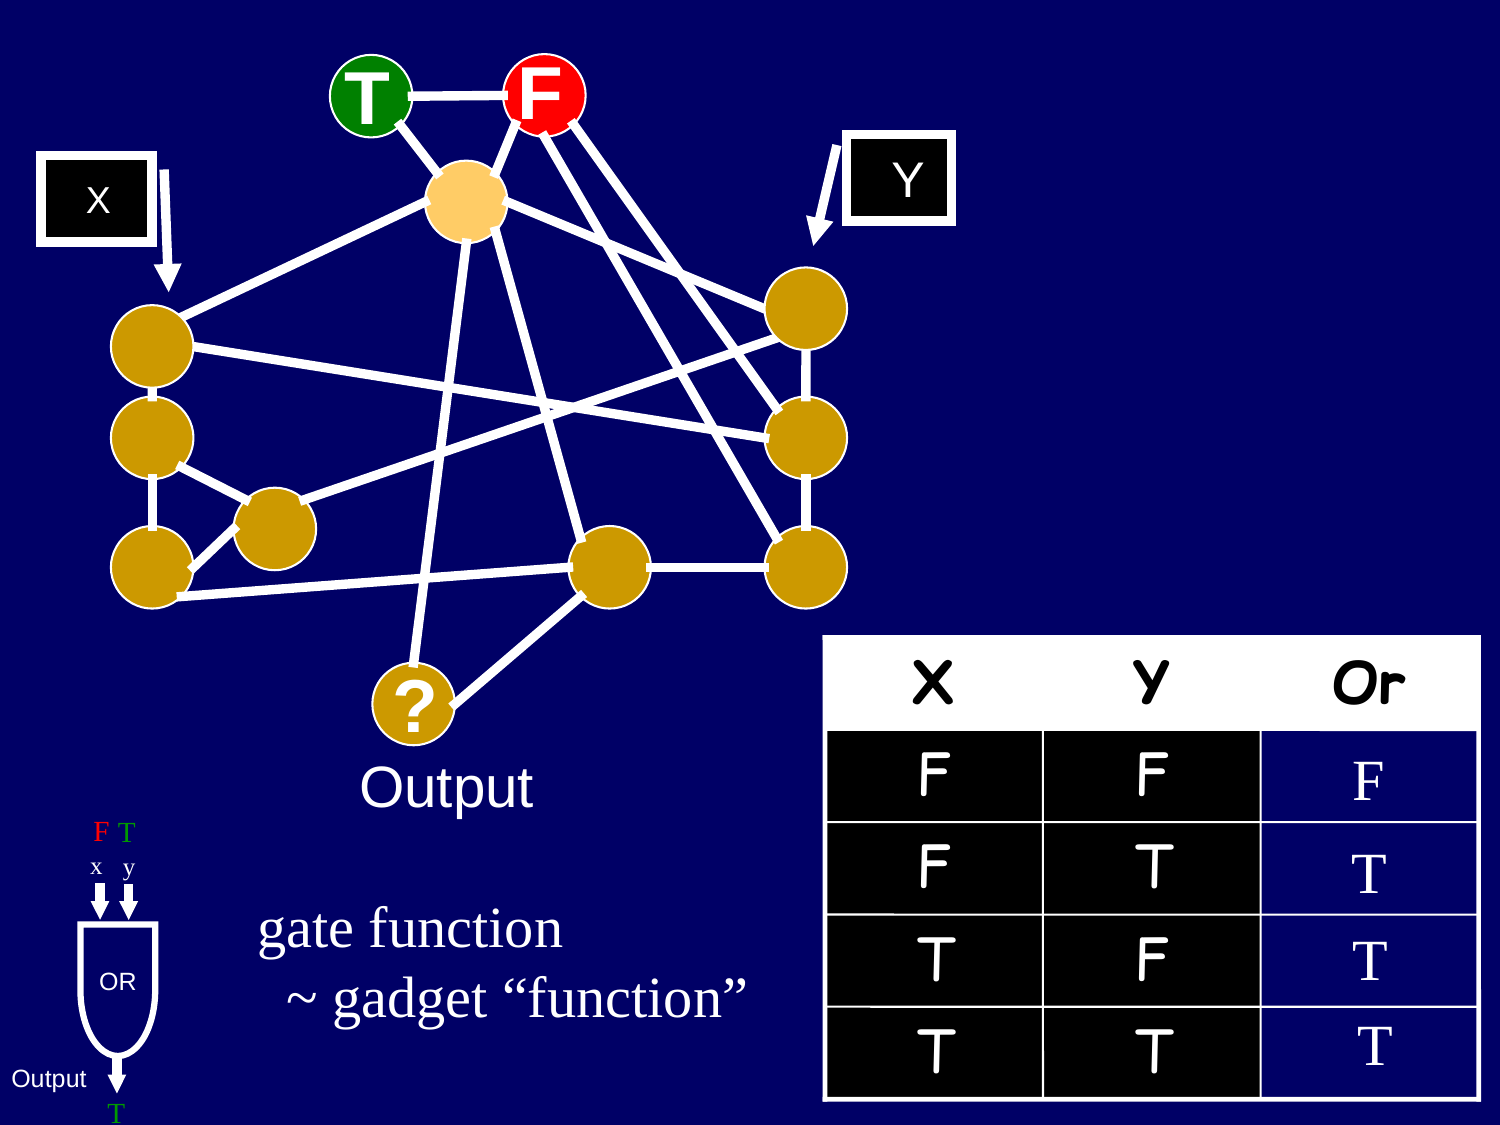

F
T

Y
X

X

Y

Or

F

F

F

T

T

F

T

T

F
T
T
T
?

Output
 F
T
T
x
y
Output
gate function
  ~ gadget “function”

OR